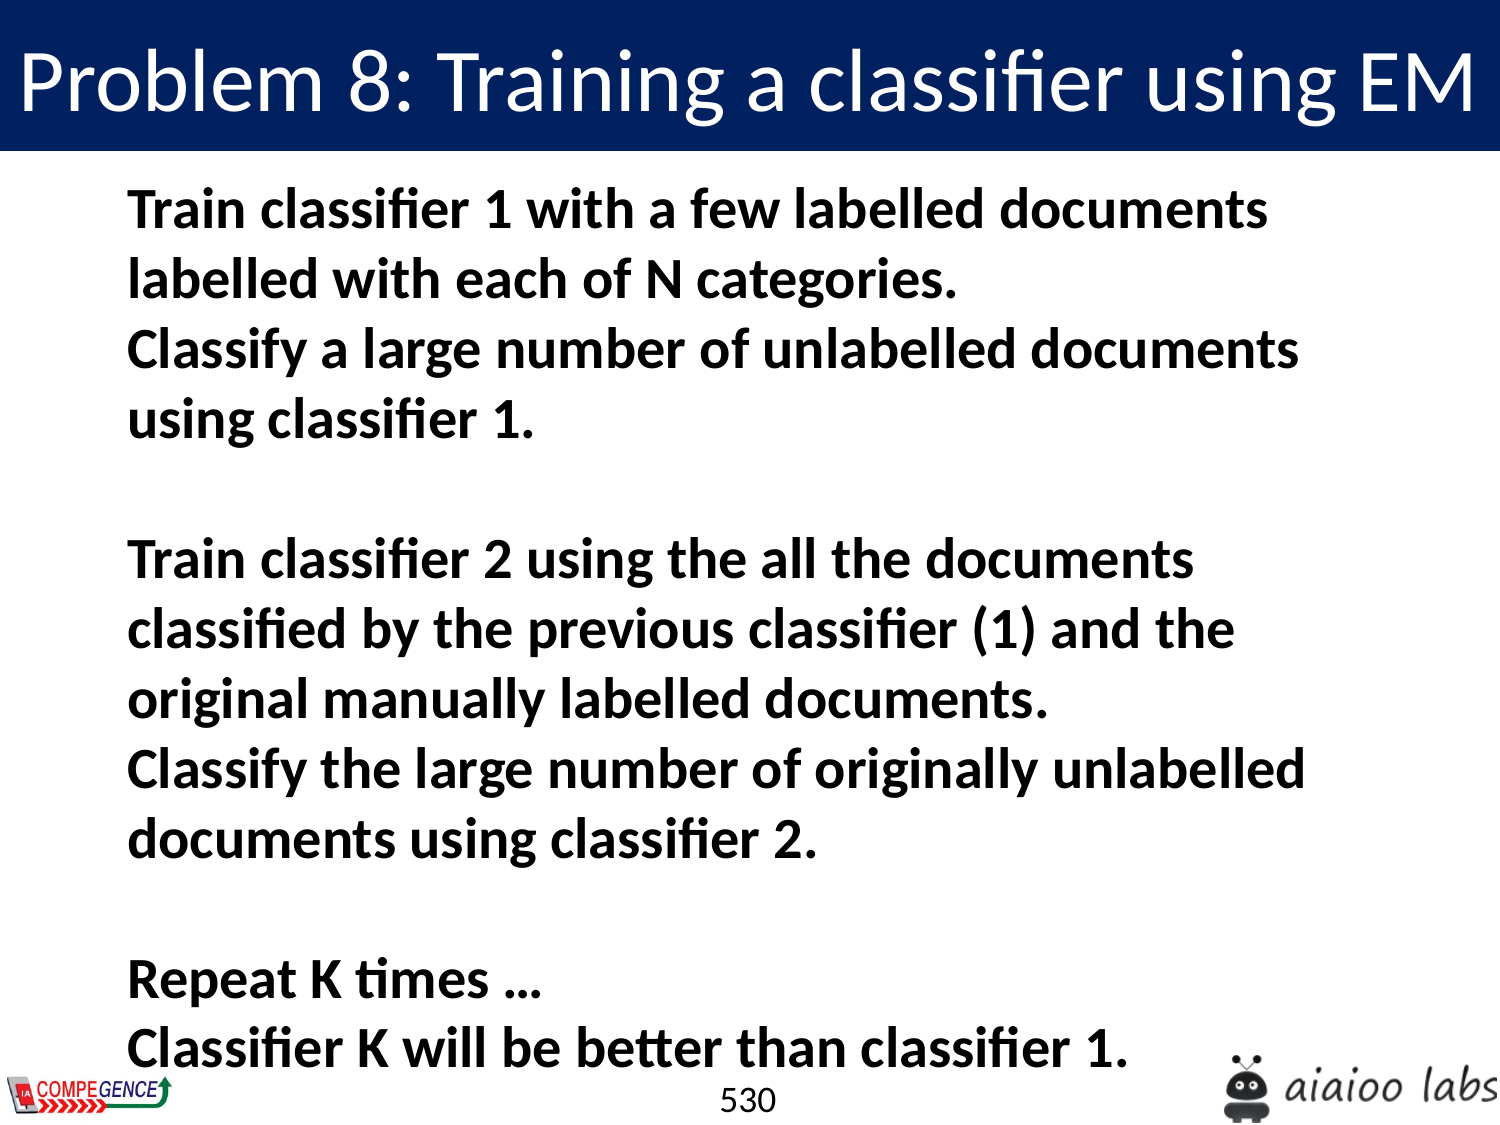

Problem 8: Training a classifier using EM
Train classifier 1 with a few labelled documents labelled with each of N categories.
Classify a large number of unlabelled documents using classifier 1.

Train classifier 2 using the all the documents classified by the previous classifier (1) and the original manually labelled documents.
Classify the large number of originally unlabelled documents using classifier 2.

Repeat K times …
Classifier K will be better than classifier 1.